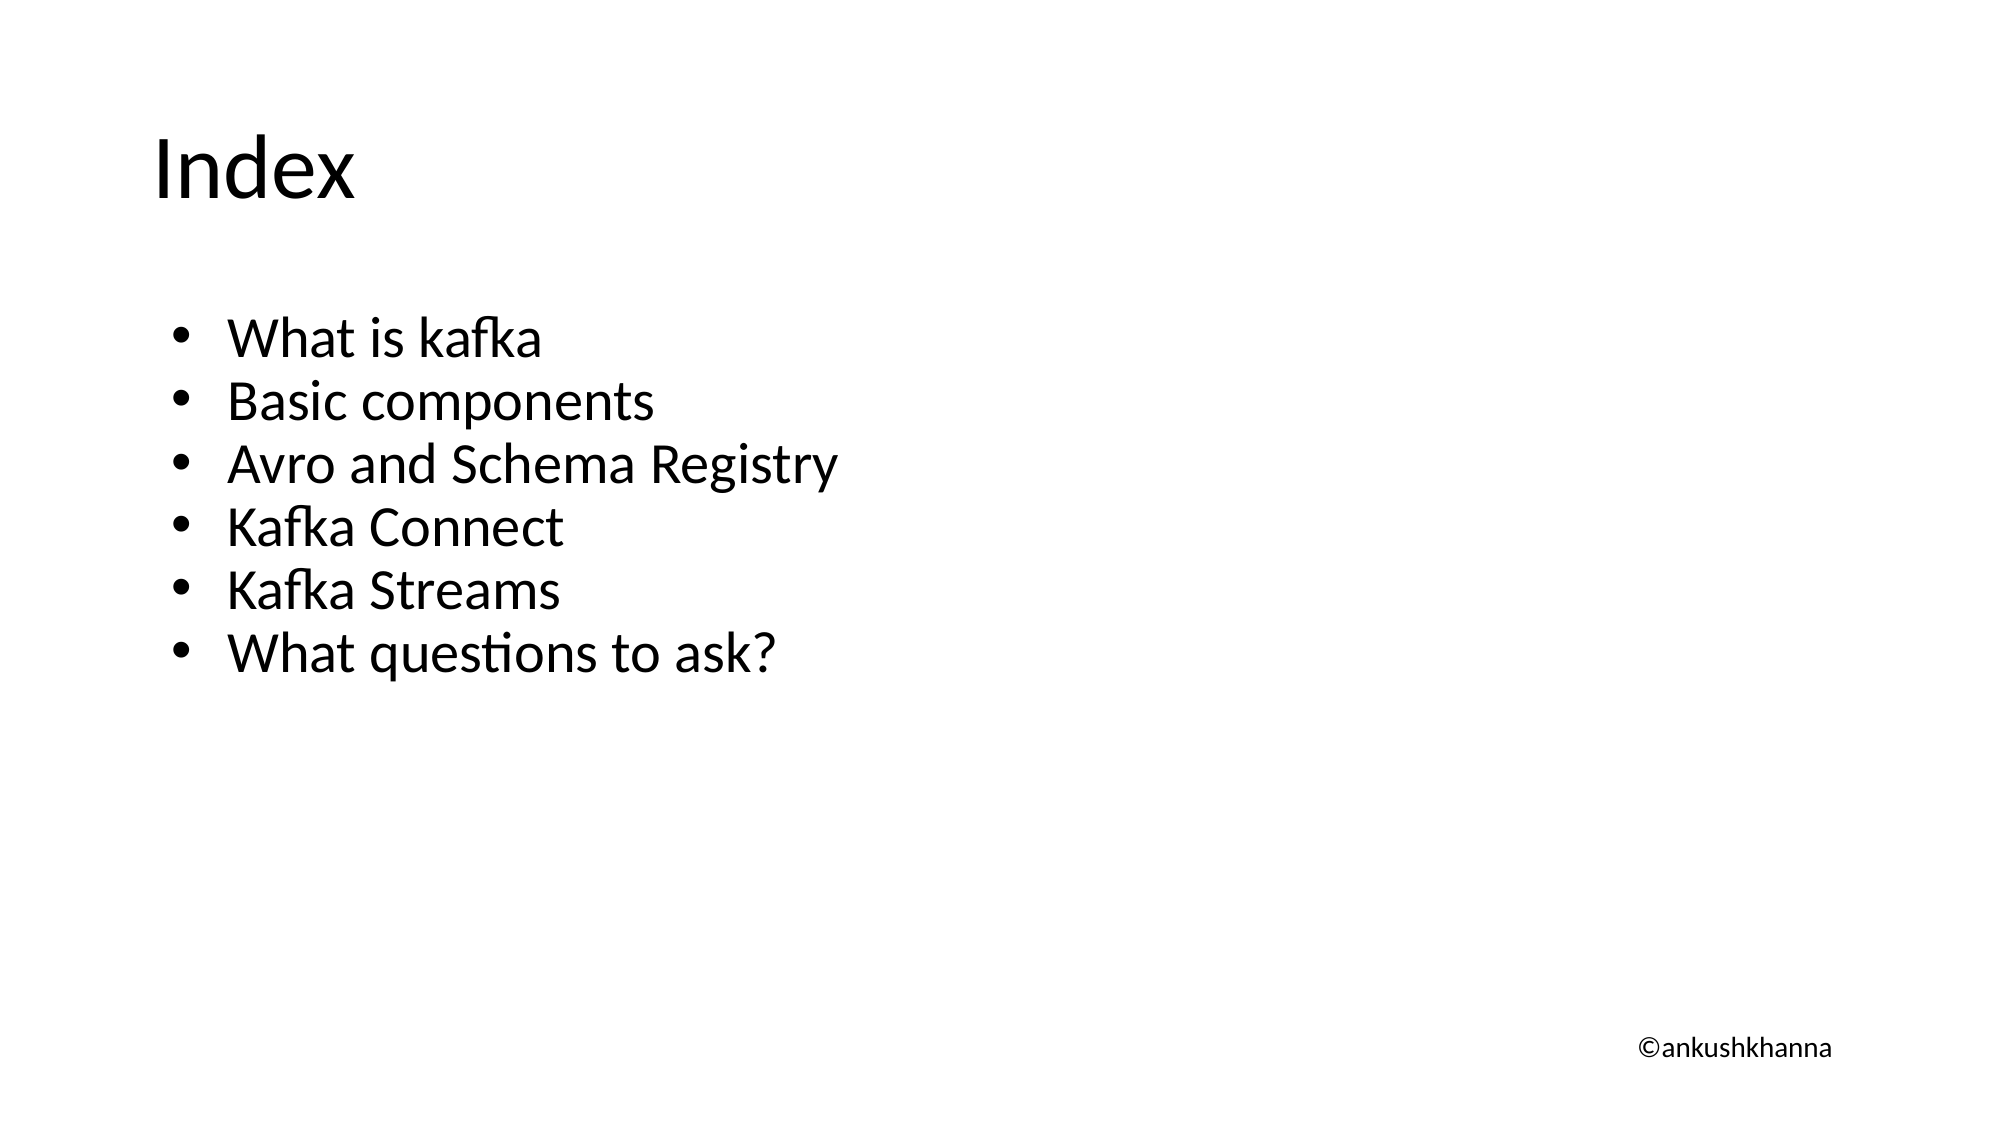

# Index
What is kafka
Basic components
Avro and Schema Registry
Kafka Connect
Kafka Streams
What questions to ask?